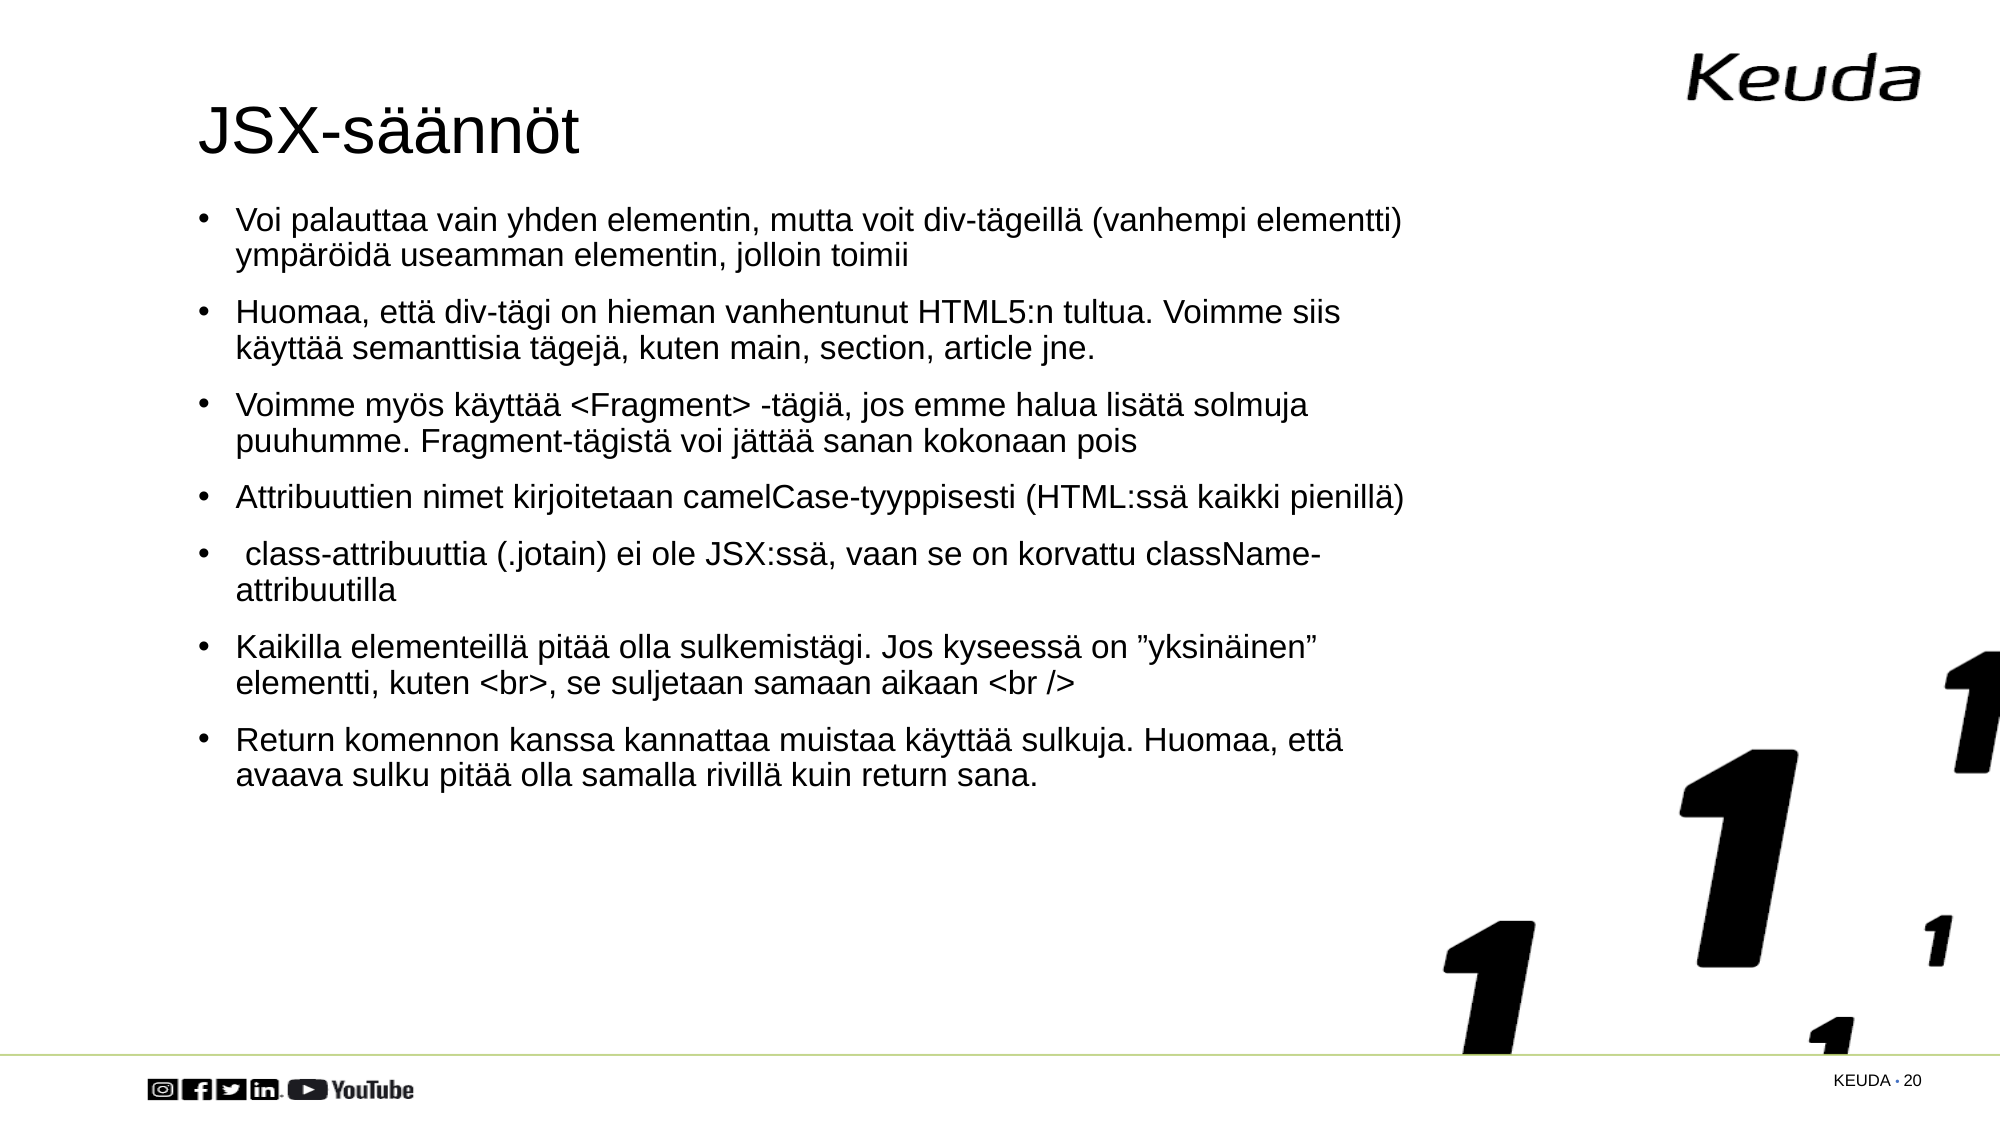

# JSX-säännöt
Voi palauttaa vain yhden elementin, mutta voit div-tägeillä (vanhempi elementti) ympäröidä useamman elementin, jolloin toimii
Huomaa, että div-tägi on hieman vanhentunut HTML5:n tultua. Voimme siis käyttää semanttisia tägejä, kuten main, section, article jne.
Voimme myös käyttää <Fragment> -tägiä, jos emme halua lisätä solmuja puuhumme. Fragment-tägistä voi jättää sanan kokonaan pois
Attribuuttien nimet kirjoitetaan camelCase-tyyppisesti (HTML:ssä kaikki pienillä)
 class-attribuuttia (.jotain) ei ole JSX:ssä, vaan se on korvattu className-attribuutilla
Kaikilla elementeillä pitää olla sulkemistägi. Jos kyseessä on ”yksinäinen” elementti, kuten <br>, se suljetaan samaan aikaan <br />
Return komennon kanssa kannattaa muistaa käyttää sulkuja. Huomaa, että avaava sulku pitää olla samalla rivillä kuin return sana.